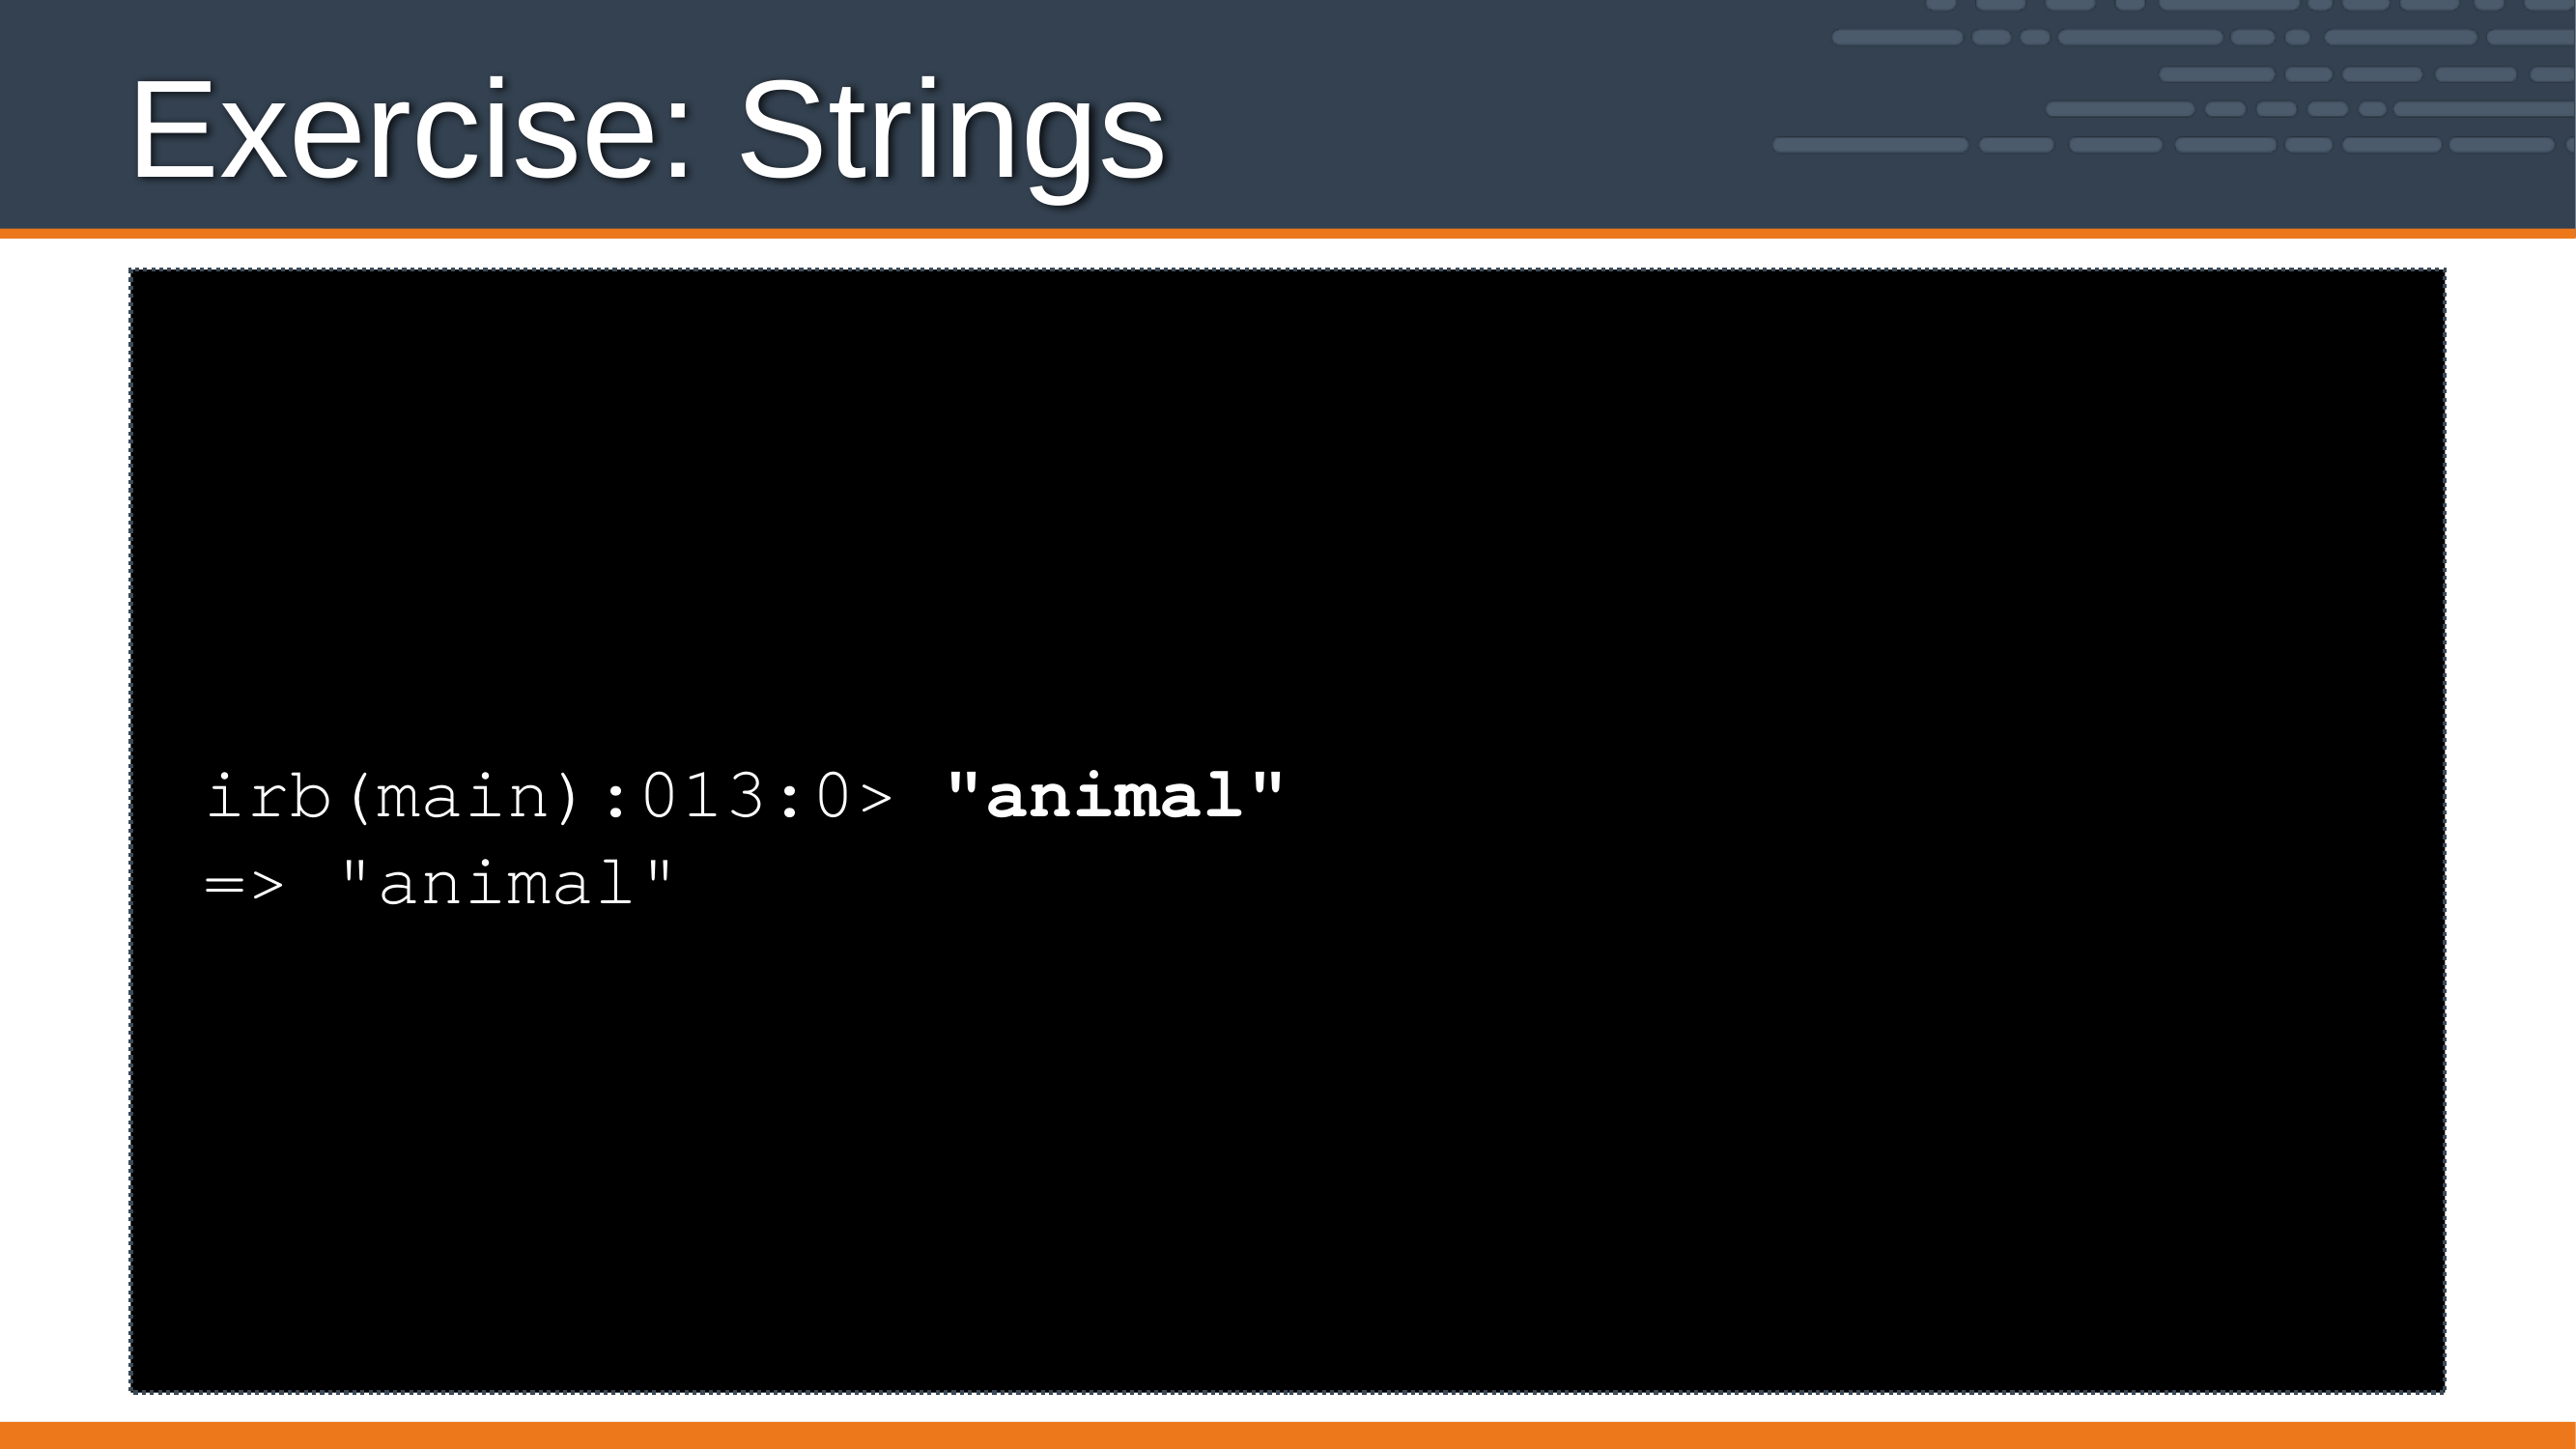

# Exercise: Strings

irb(main):013:0> "animal"
=> "animal"